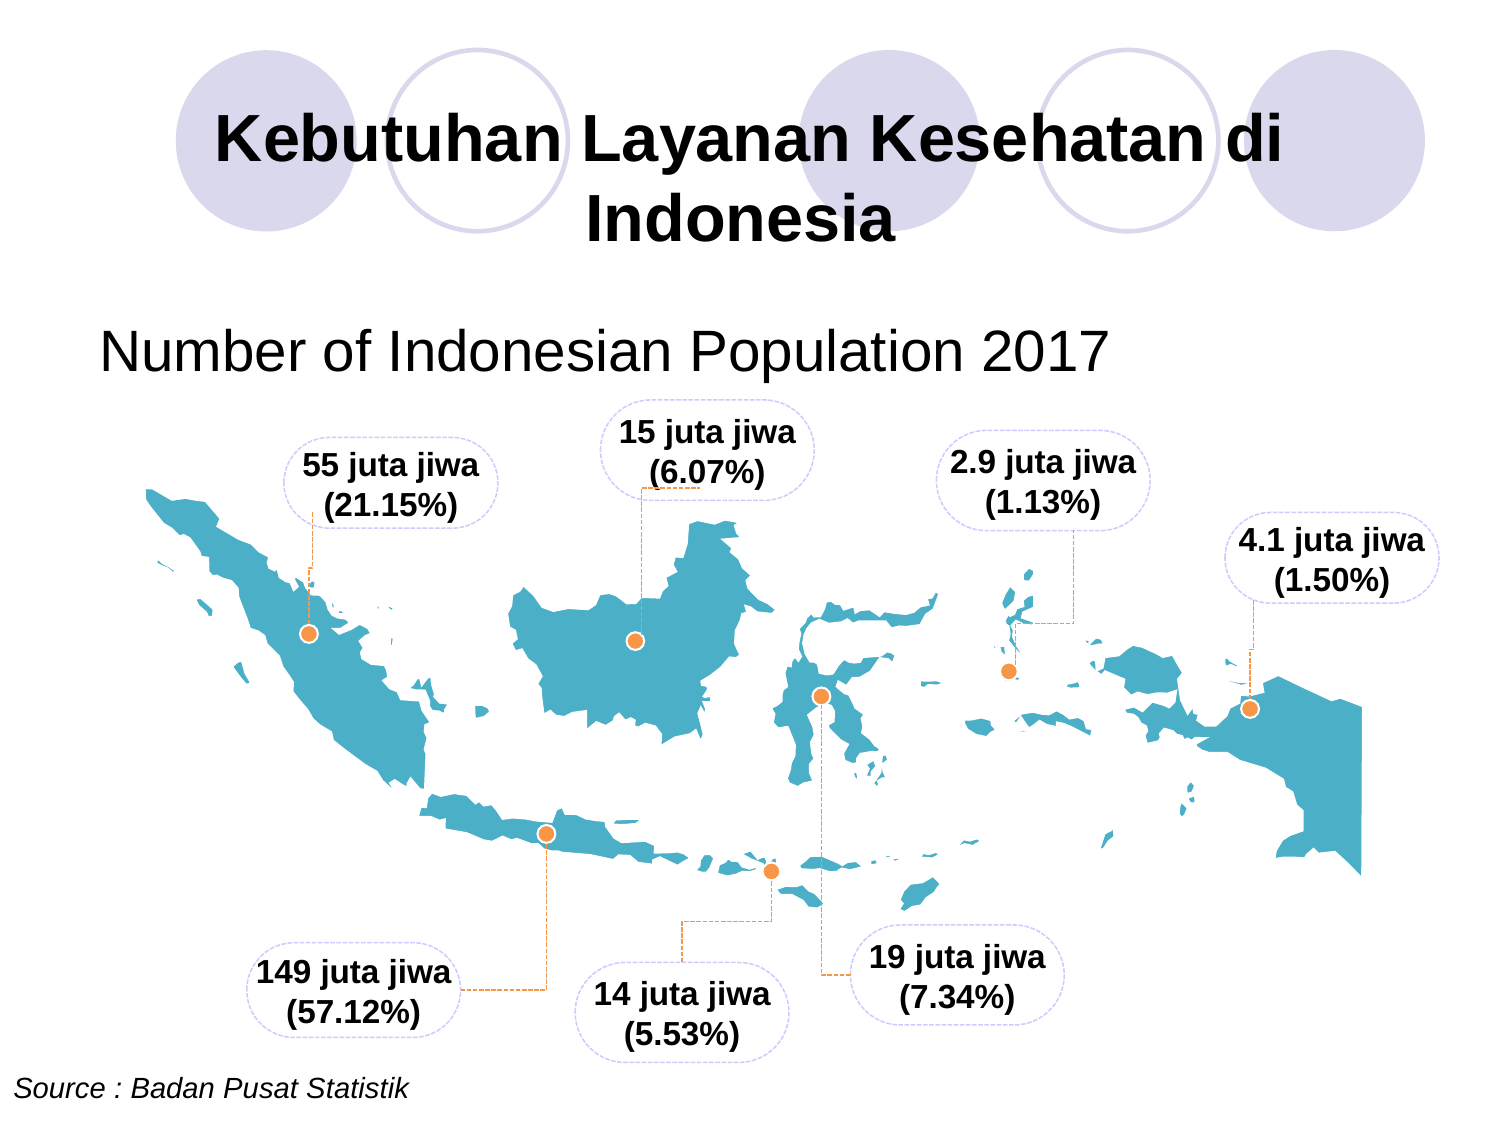

Kebutuhan Layanan Kesehatan di Indonesia
Number of Indonesian Population 2017
15 juta jiwa
(6.07%)
2.9 juta jiwa
(1.13%)
55 juta jiwa
(21.15%)

4.1 juta jiwa
(1.50%)

19 juta jiwa
(7.34%)
149 juta jiwa
(57.12%)
14 juta jiwa
(5.53%)
Source : Badan Pusat Statistik